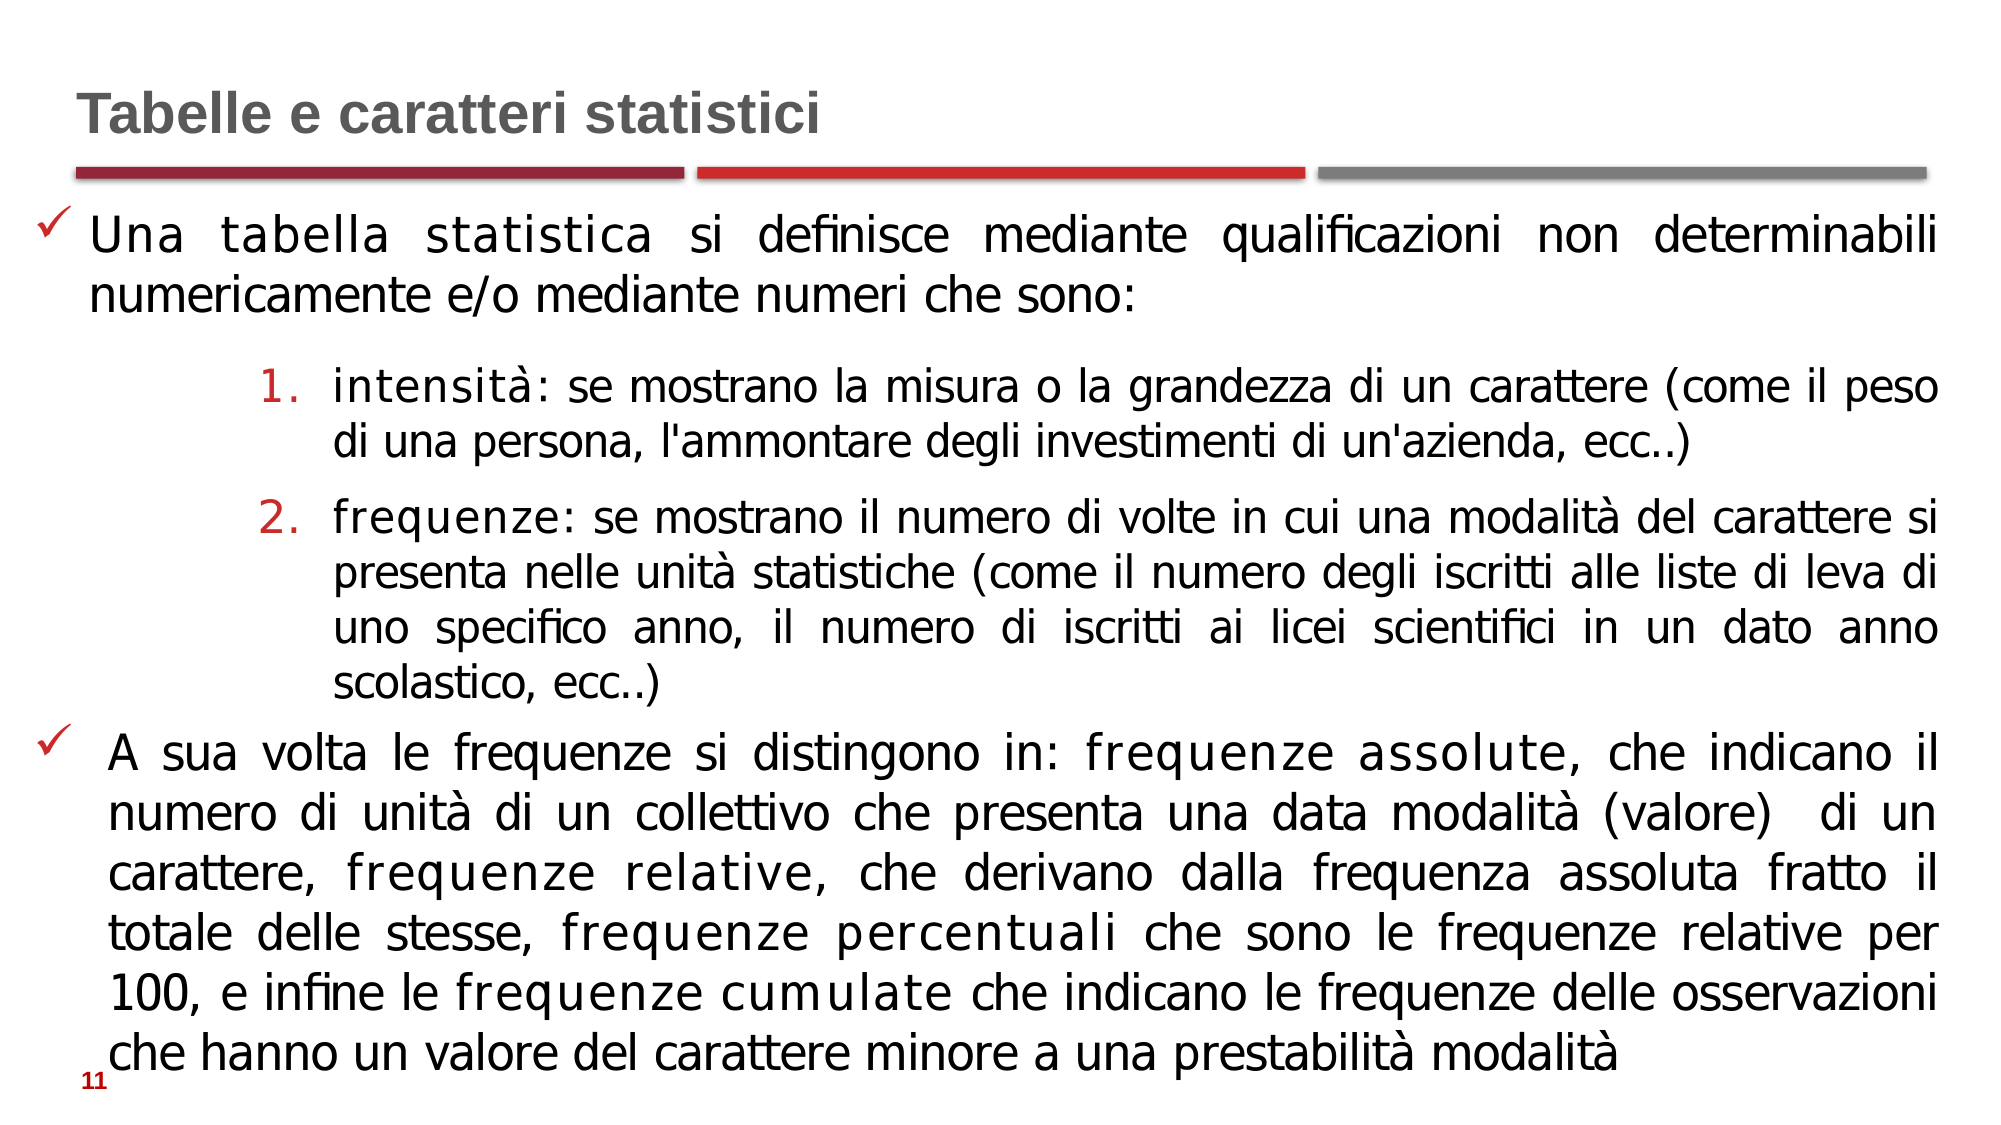

# Tabelle e caratteri statistici
Una tabella statistica si definisce mediante qualificazioni non determinabili numericamente e/o mediante numeri che sono:
intensità: se mostrano la misura o la grandezza di un carattere (come il peso di una persona, l'ammontare degli investimenti di un'azienda, ecc..)
frequenze: se mostrano il numero di volte in cui una modalità del carattere si presenta nelle unità statistiche (come il numero degli iscritti alle liste di leva di uno specifico anno, il numero di iscritti ai licei scientifici in un dato anno scolastico, ecc..)
A sua volta le frequenze si distingono in: frequenze assolute, che indicano il numero di unità di un collettivo che presenta una data modalità (valore)  di un carattere, frequenze relative, che derivano dalla frequenza assoluta fratto il totale delle stesse, frequenze percentuali che sono le frequenze relative per 100, e infine le frequenze cumulate che indicano le frequenze delle osservazioni che hanno un valore del carattere minore a una prestabilità modalità
11